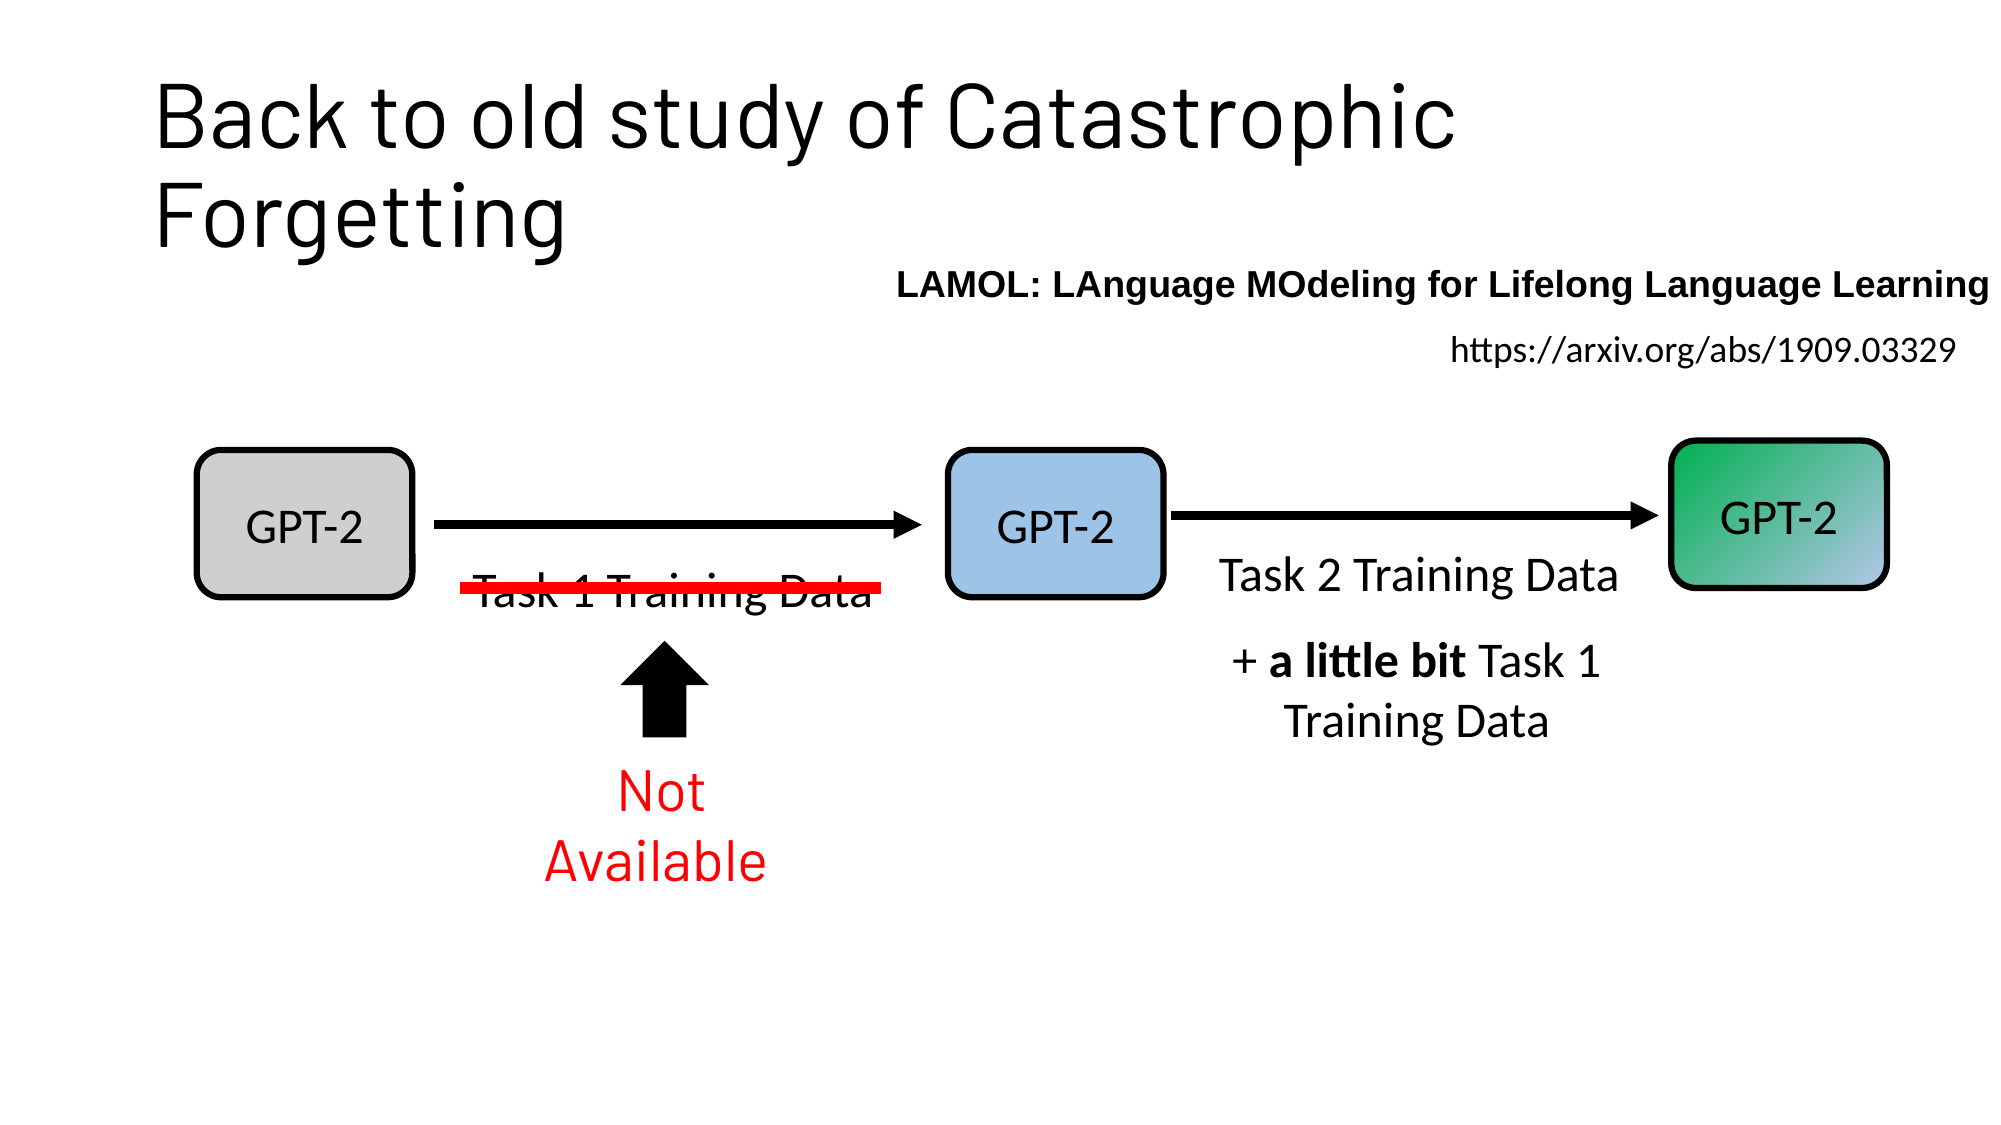

# Back to old study of Catastrophic Forgetting
LAMOL: LAnguage MOdeling for Lifelong Language Learning

https://arxiv.org/abs/1909.03329
GPT-2
GPT-2
GPT-2
Task 2 Training Data
Task 1 Training Data
+ a little bit Task 1 Training Data

Not Available